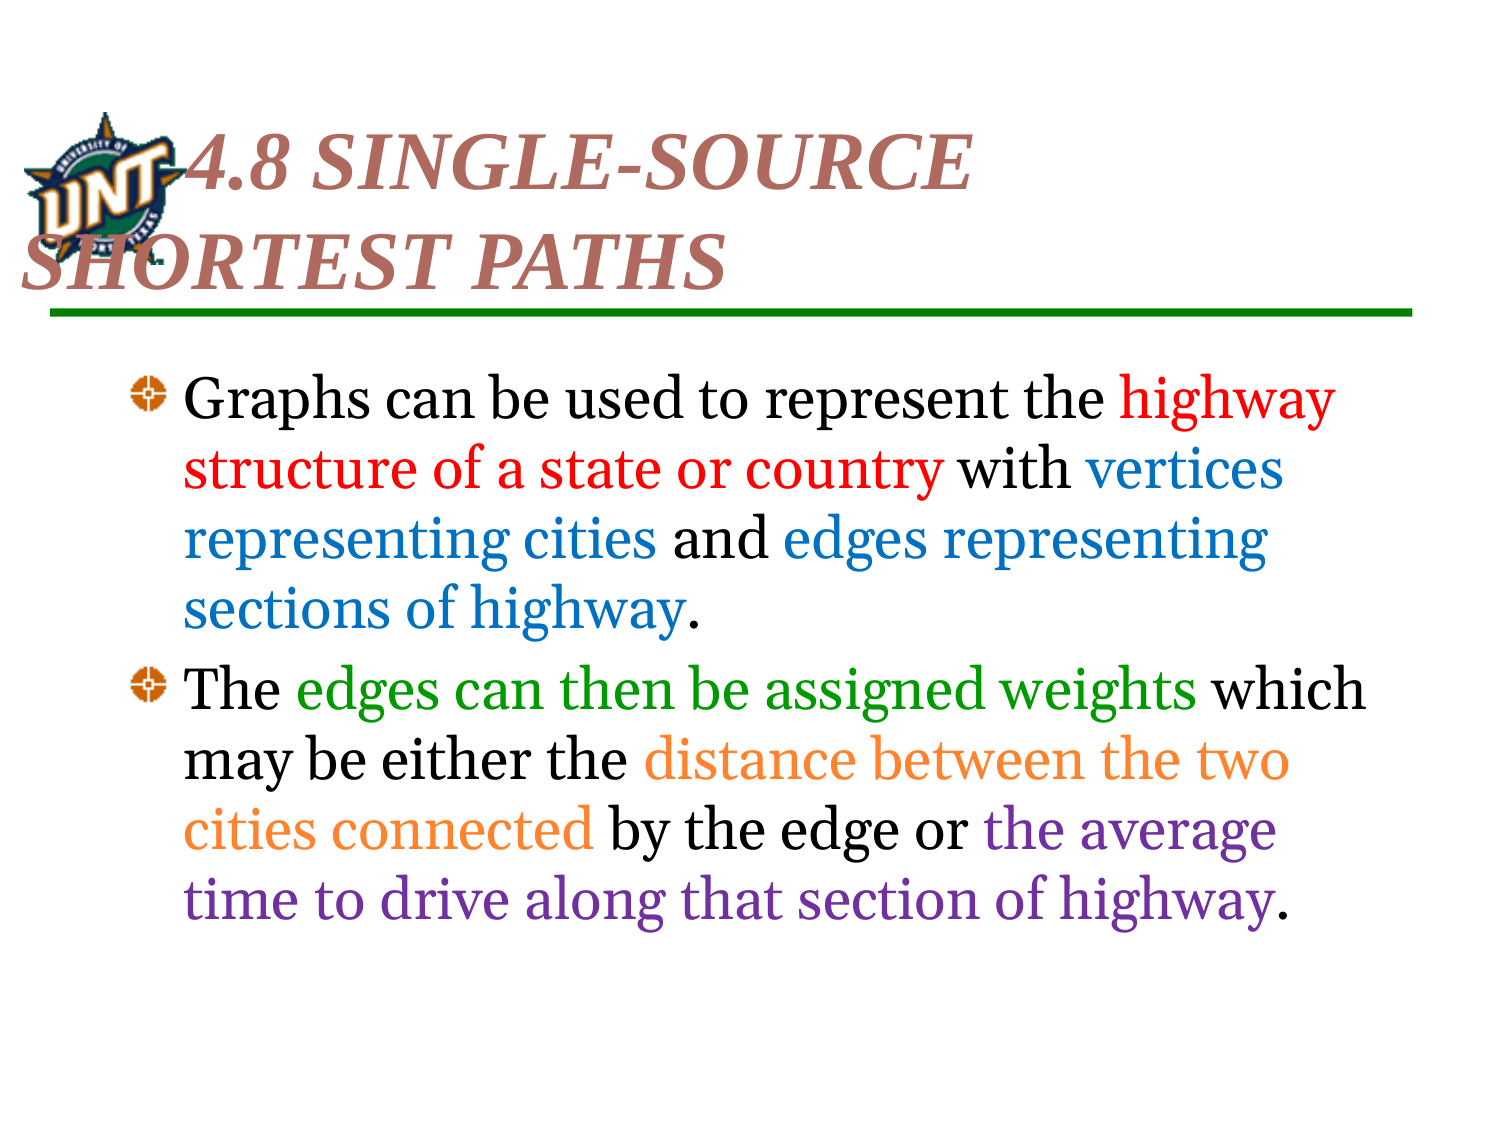

# 4.8 SINGLE-SOURCE                  SHORTEST PATHS
Graphs can be used to represent the highway structure of a state or country with vertices representing cities and edges representing sections of highway.
The edges can then be assigned weights which may be either the distance between the two cities connected by the edge or the average time to drive along that section of highway.